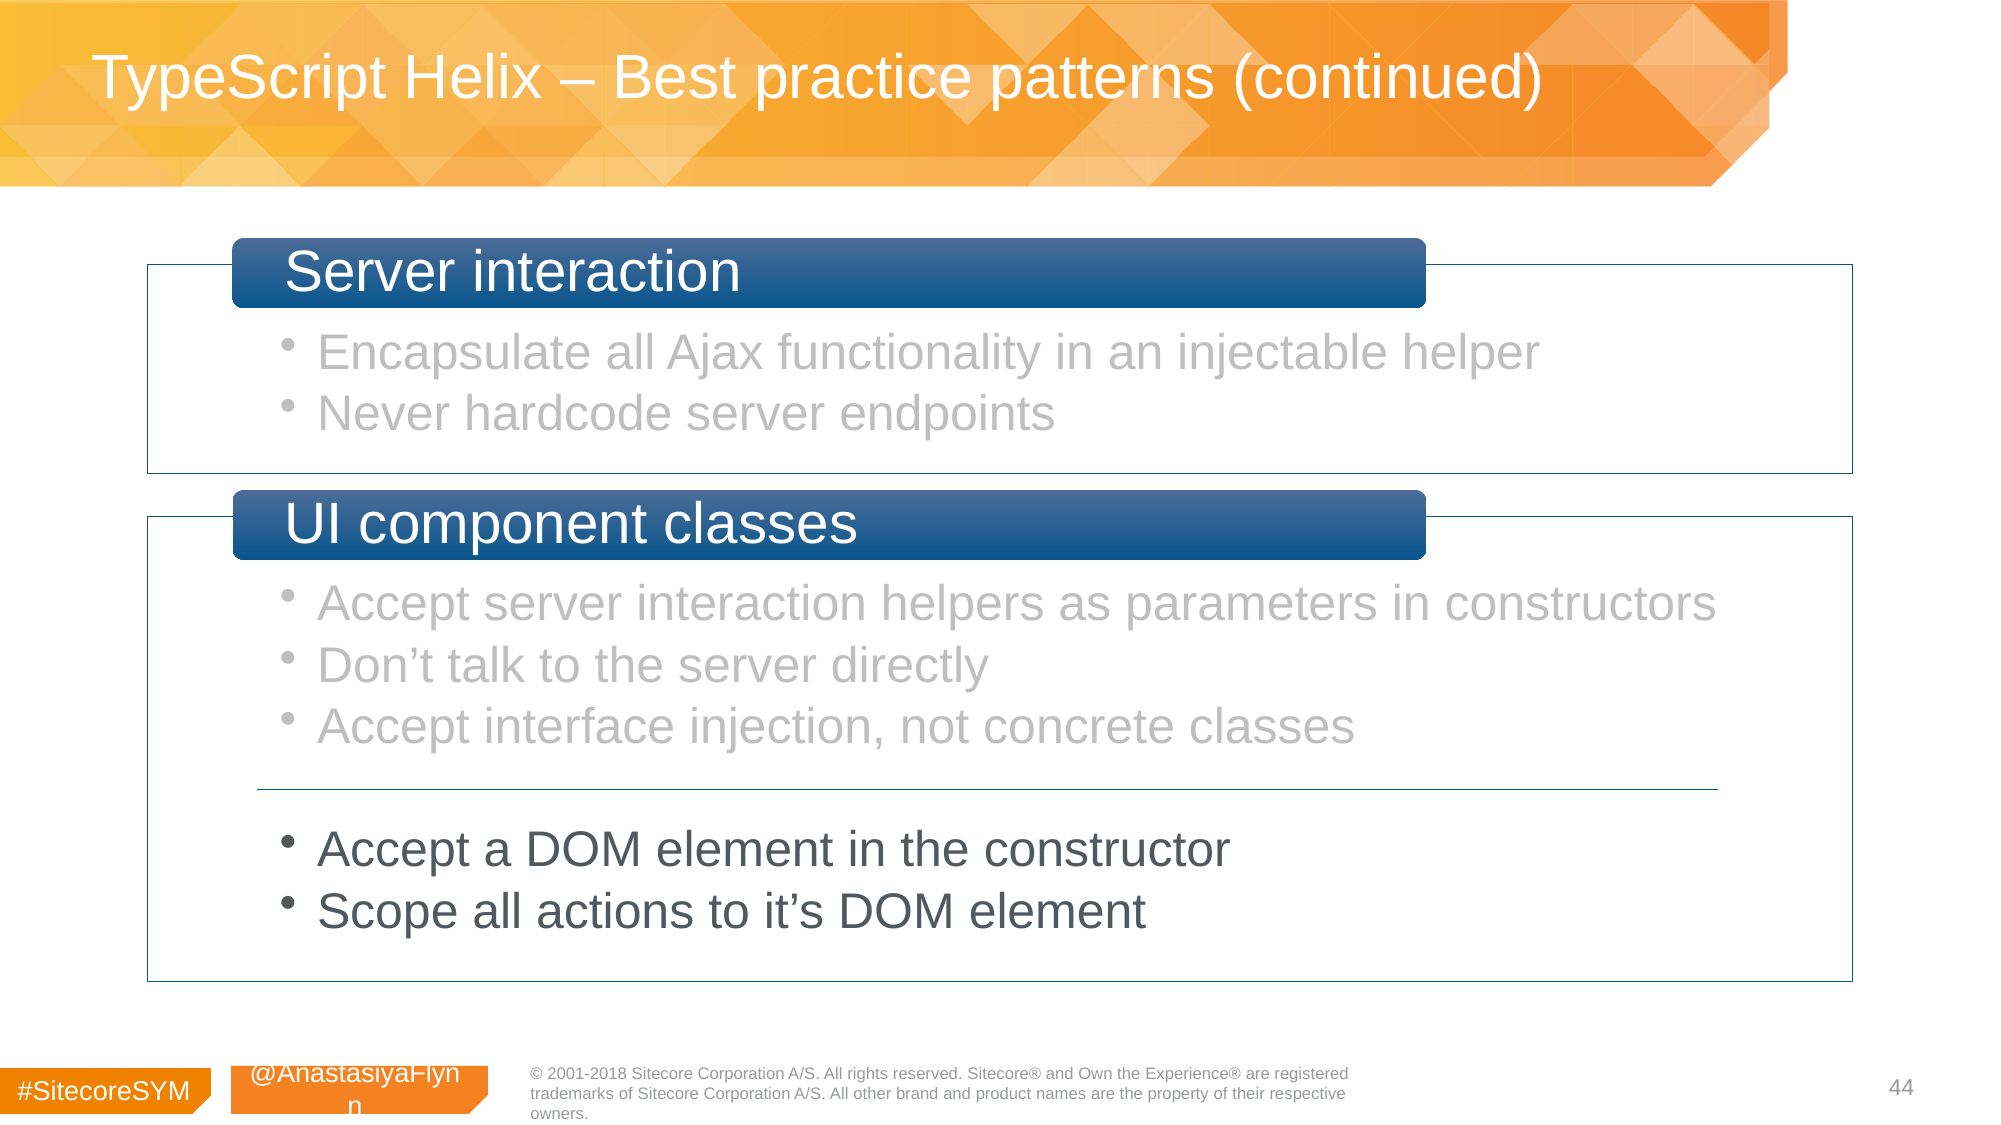

TypeScript Helix – Best practice patterns (continued)
Encapsulate all Ajax functionality in an injectable helper
Never hardcode server endpoints
Server interaction
Accept server interaction helpers as parameters in constructors
Don’t talk to the server directly
Accept interface injection, not concrete classes

Accept a DOM element in the constructor
Scope all actions to it’s DOM element
UI component classes
@AnastasiyaFlynn
© 2001-2018 Sitecore Corporation A/S. All rights reserved. Sitecore® and Own the Experience® are registered trademarks of Sitecore Corporation A/S. All other brand and product names are the property of their respective owners.
44